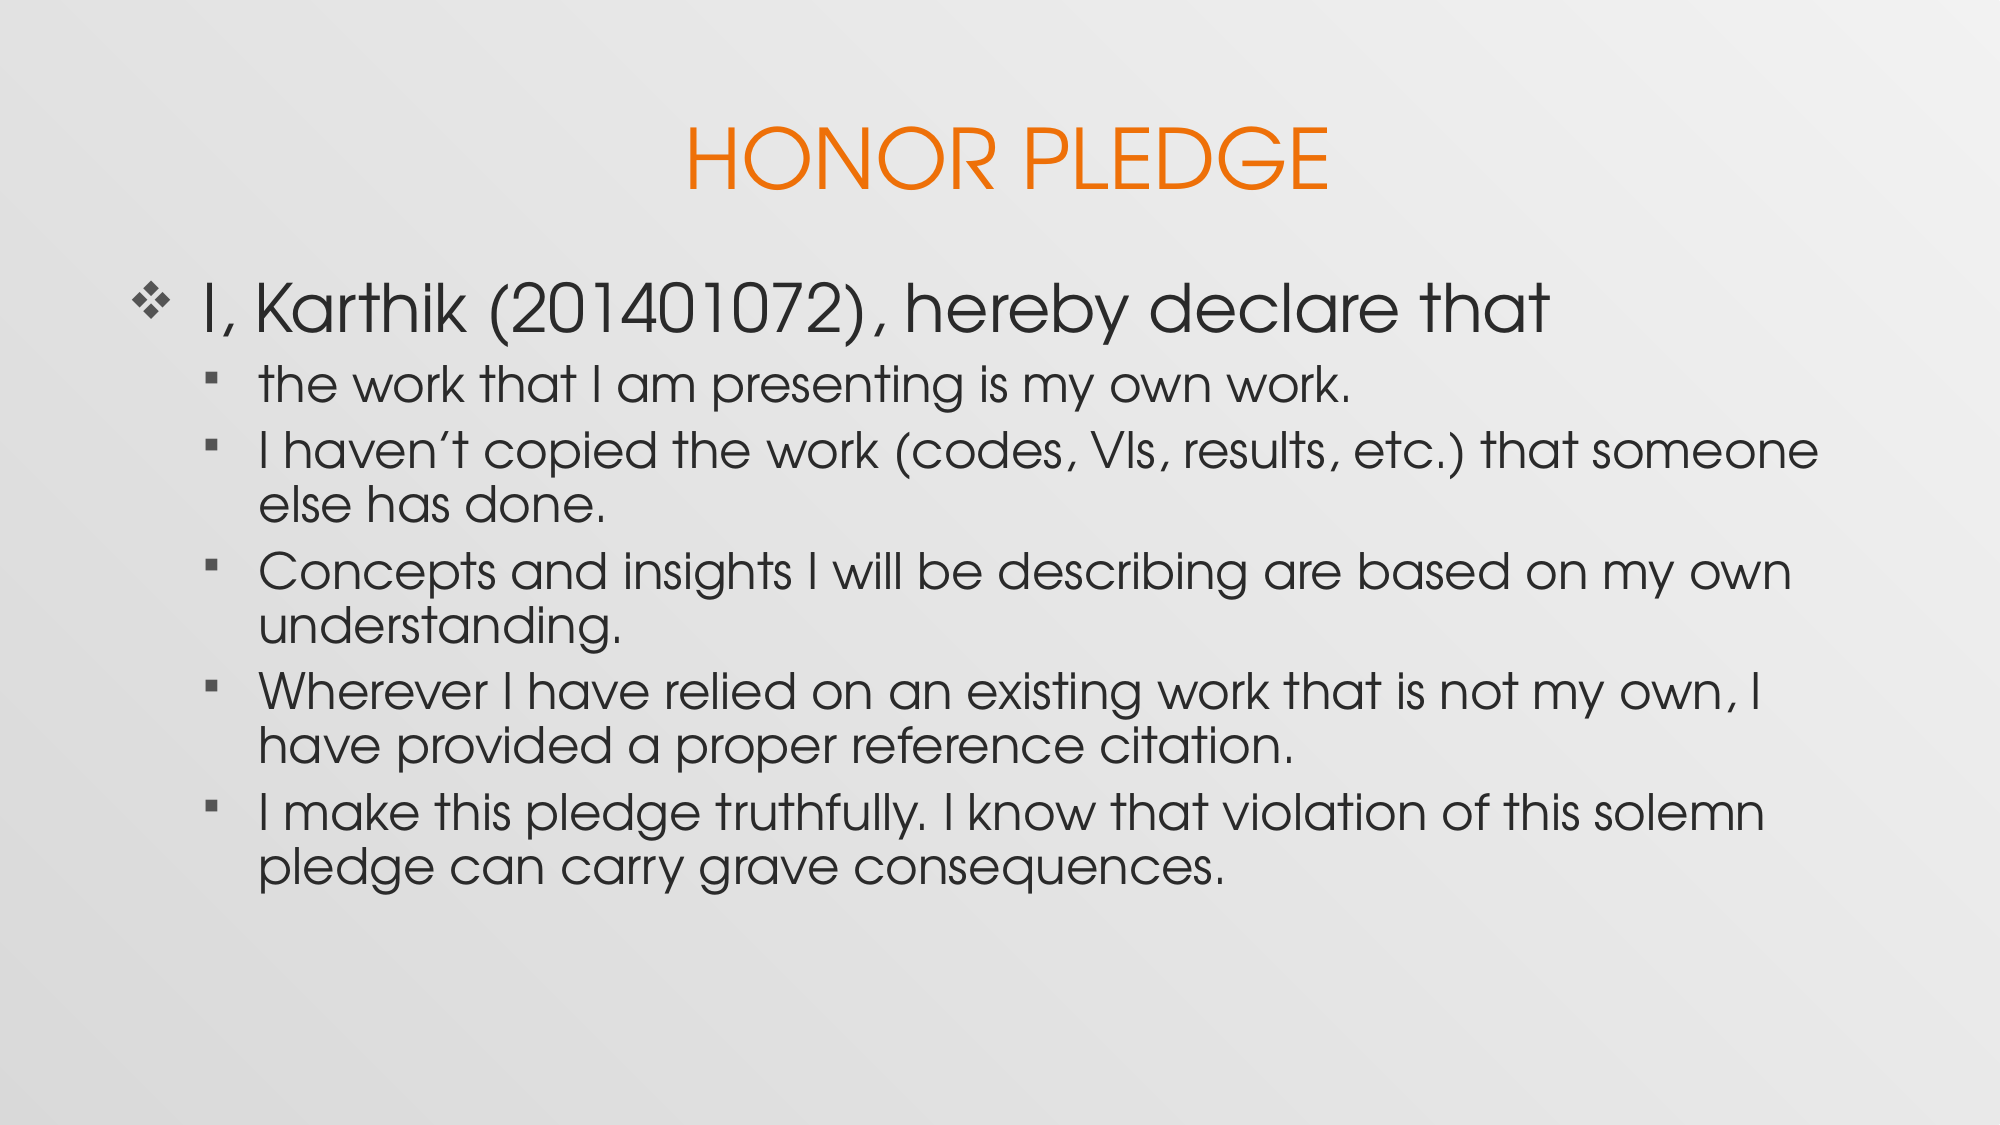

# HONOR PLEDGE
I, Karthik (201401072), hereby declare that
the work that I am presenting is my own work.
I haven’t copied the work (codes, VIs, results, etc.) that someone else has done.
Concepts and insights I will be describing are based on my own understanding.
Wherever I have relied on an existing work that is not my own, I have provided a proper reference citation.
I make this pledge truthfully. I know that violation of this solemn pledge can carry grave consequences.